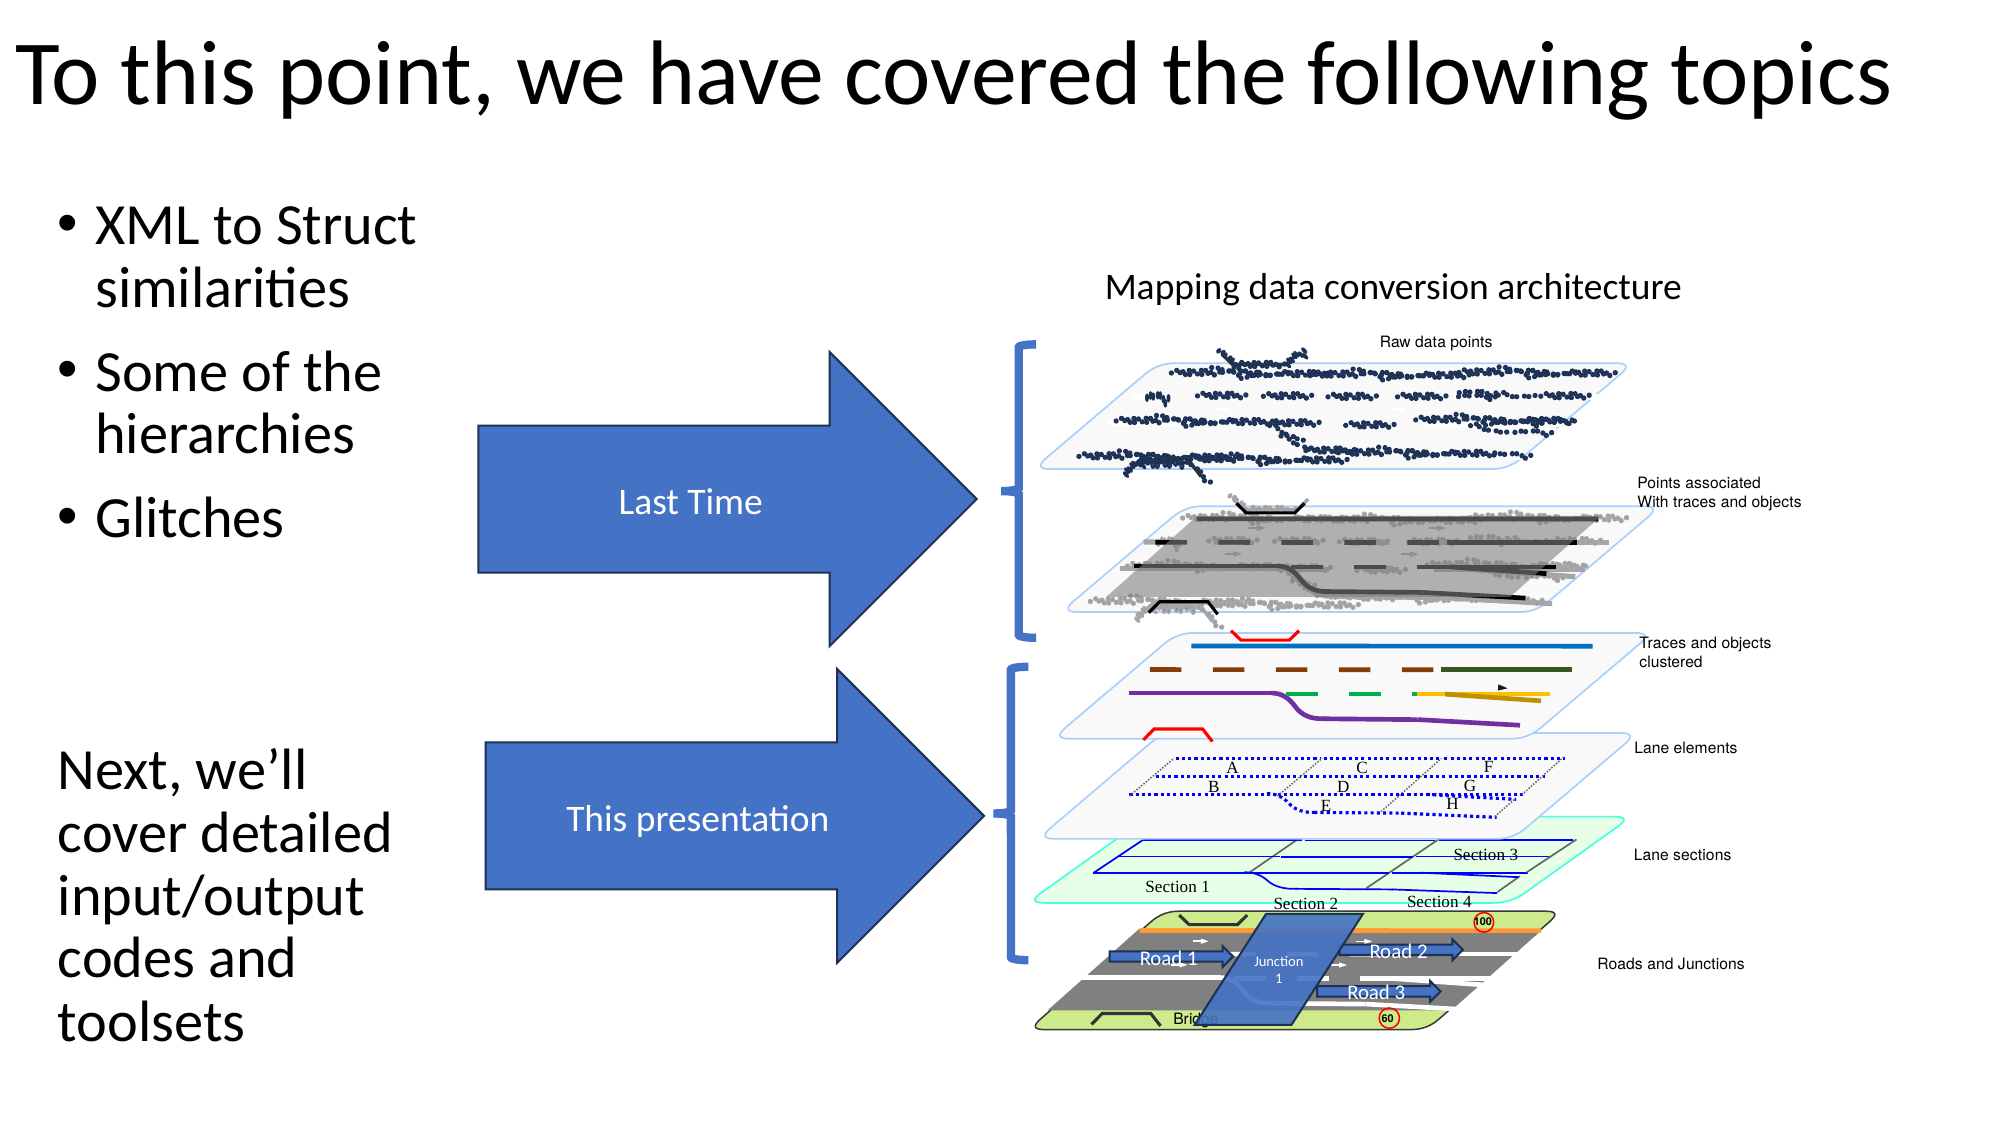

# To this point, we have covered the following topics
XML to Struct similarities
Some of the hierarchies
Glitches

Next, we’ll cover detailed input/output codes and toolsets
Mapping data conversion architecture
Raw data points

Points associated
With traces and objects

Traces and objects
clustered

Lane elements

F
A
C

G
B
D

H
E

Section 3
Lane sections
Section 1
Section 4
Section 2
100

Bridge

60

Junction
1
Road 2
Road 1
Roads and Junctions
Road 3

Last Time

This presentation